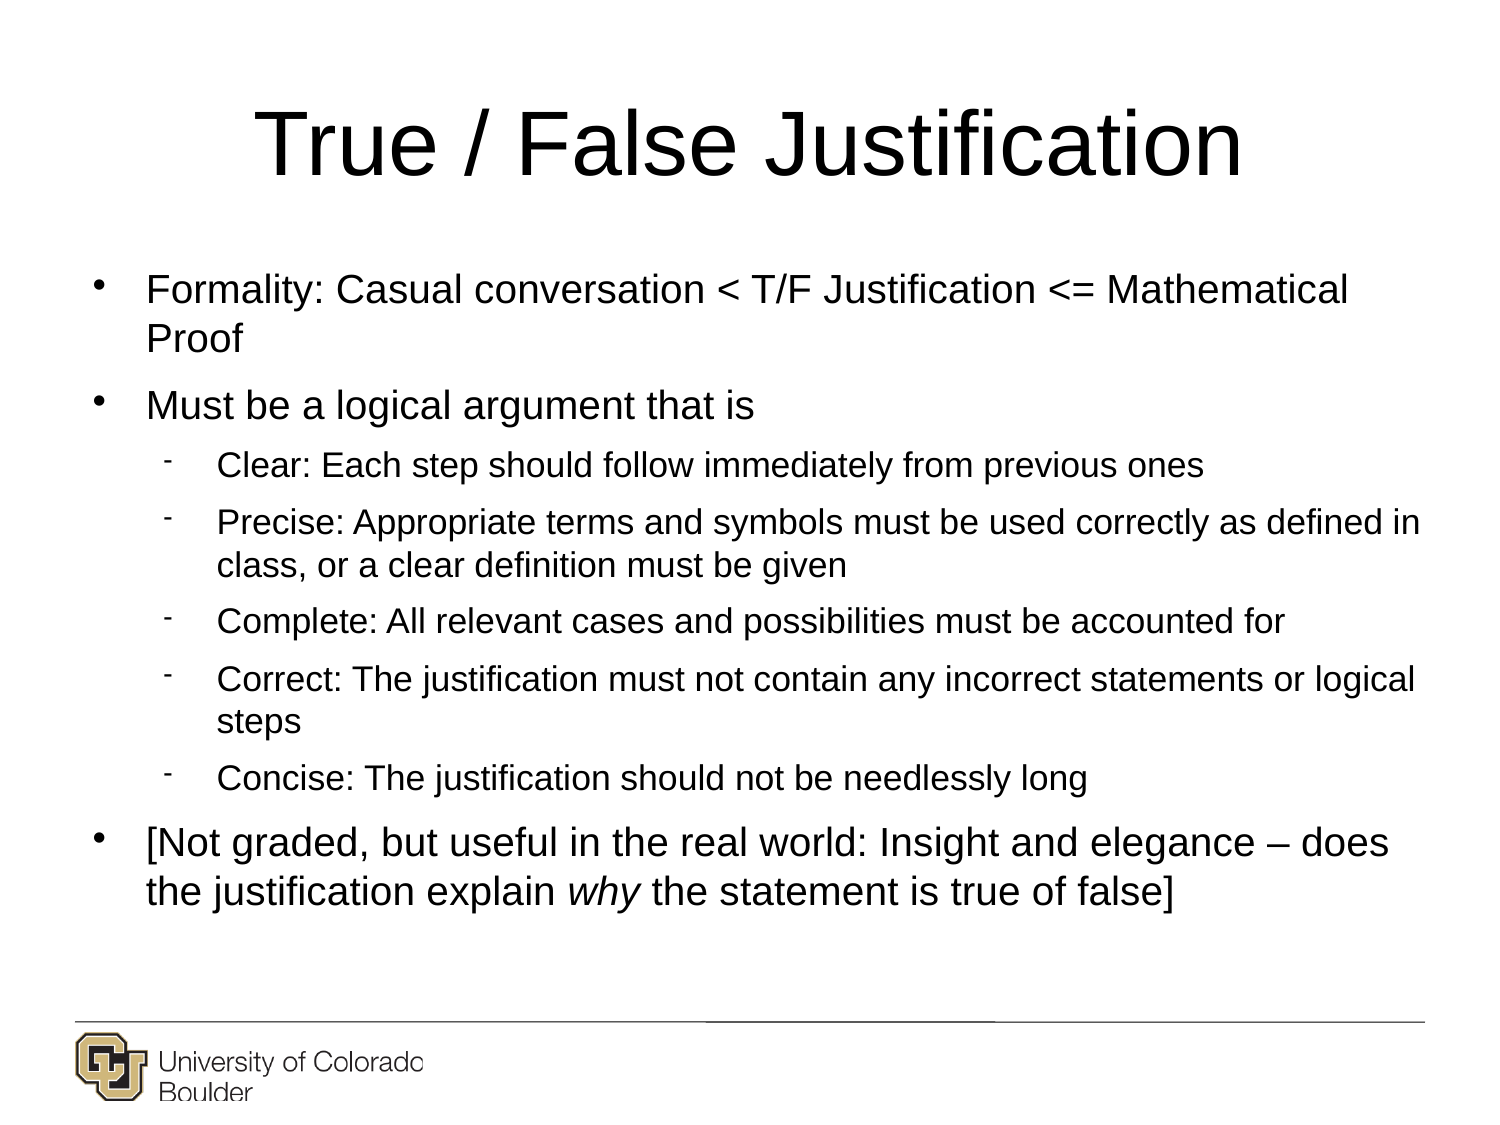

# True / False Justification
Formality: Casual conversation < T/F Justification <= Mathematical Proof
Must be a logical argument that is
Clear: Each step should follow immediately from previous ones
Precise: Appropriate terms and symbols must be used correctly as defined in class, or a clear definition must be given
Complete: All relevant cases and possibilities must be accounted for
Correct: The justification must not contain any incorrect statements or logical steps
Concise: The justification should not be needlessly long
[Not graded, but useful in the real world: Insight and elegance – does the justification explain why the statement is true of false]